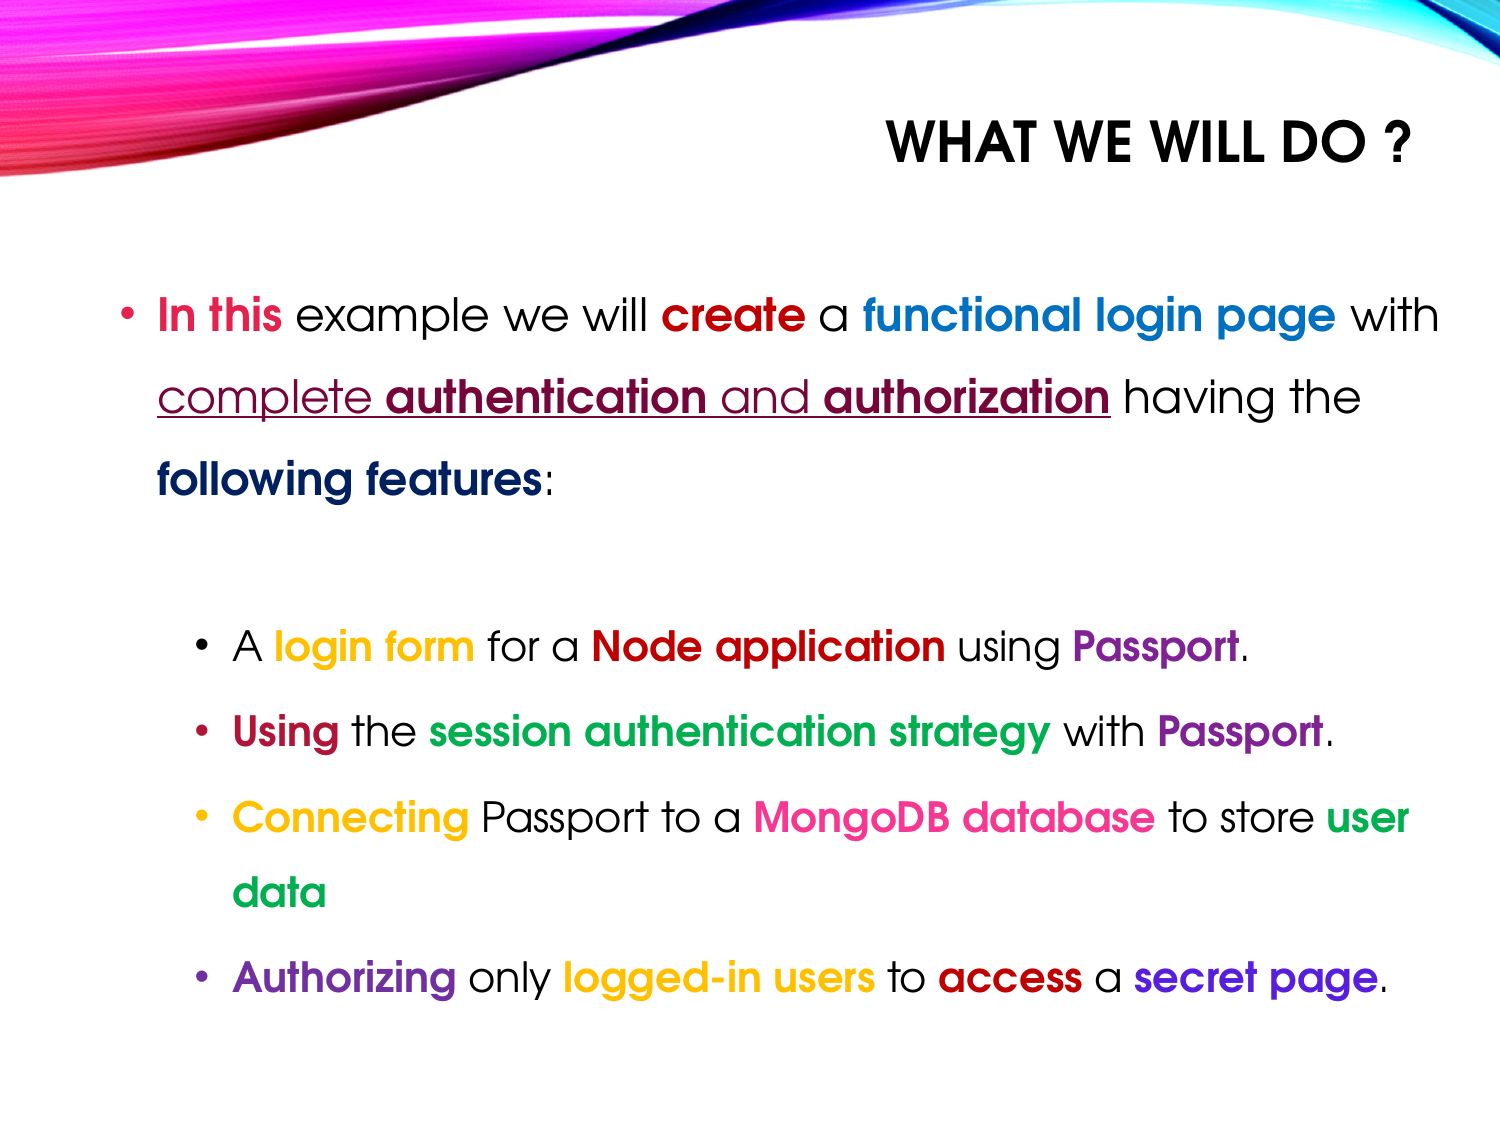

# What we will do ?
In this example we will create a functional login page with  complete authentication and authorization having the following features:

A login form for a Node application using Passport.
Using the session authentication strategy with Passport.
Connecting Passport to a MongoDB database to store user data
Authorizing only logged-in users to access a secret page.